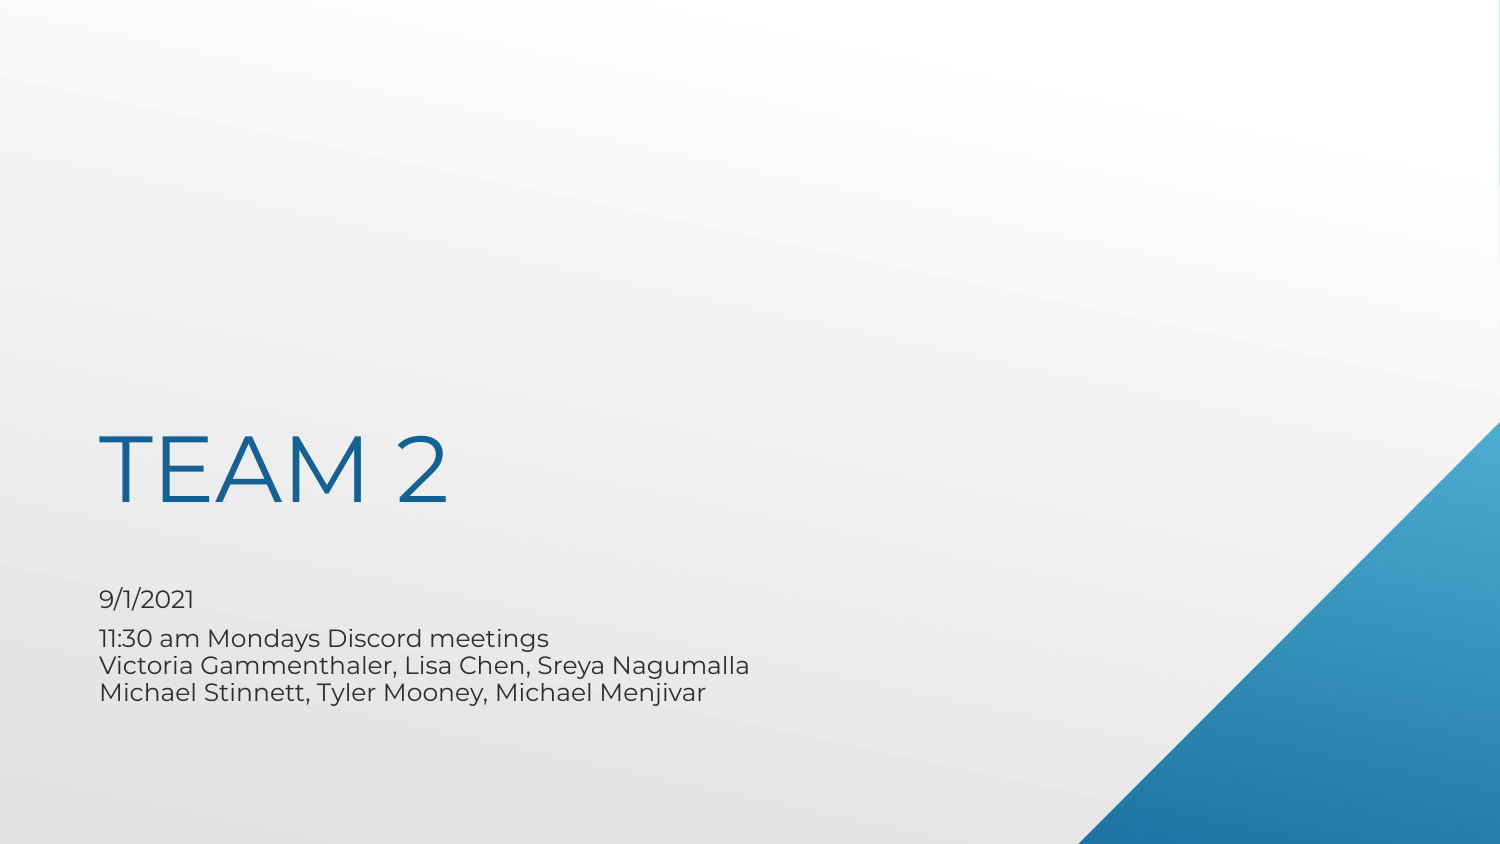

# Team 2
9/1/2021
11:30 am Mondays Discord meetings
Victoria Gammenthaler, Lisa Chen, Sreya Nagumalla
Michael Stinnett, Tyler Mooney, Michael Menjivar